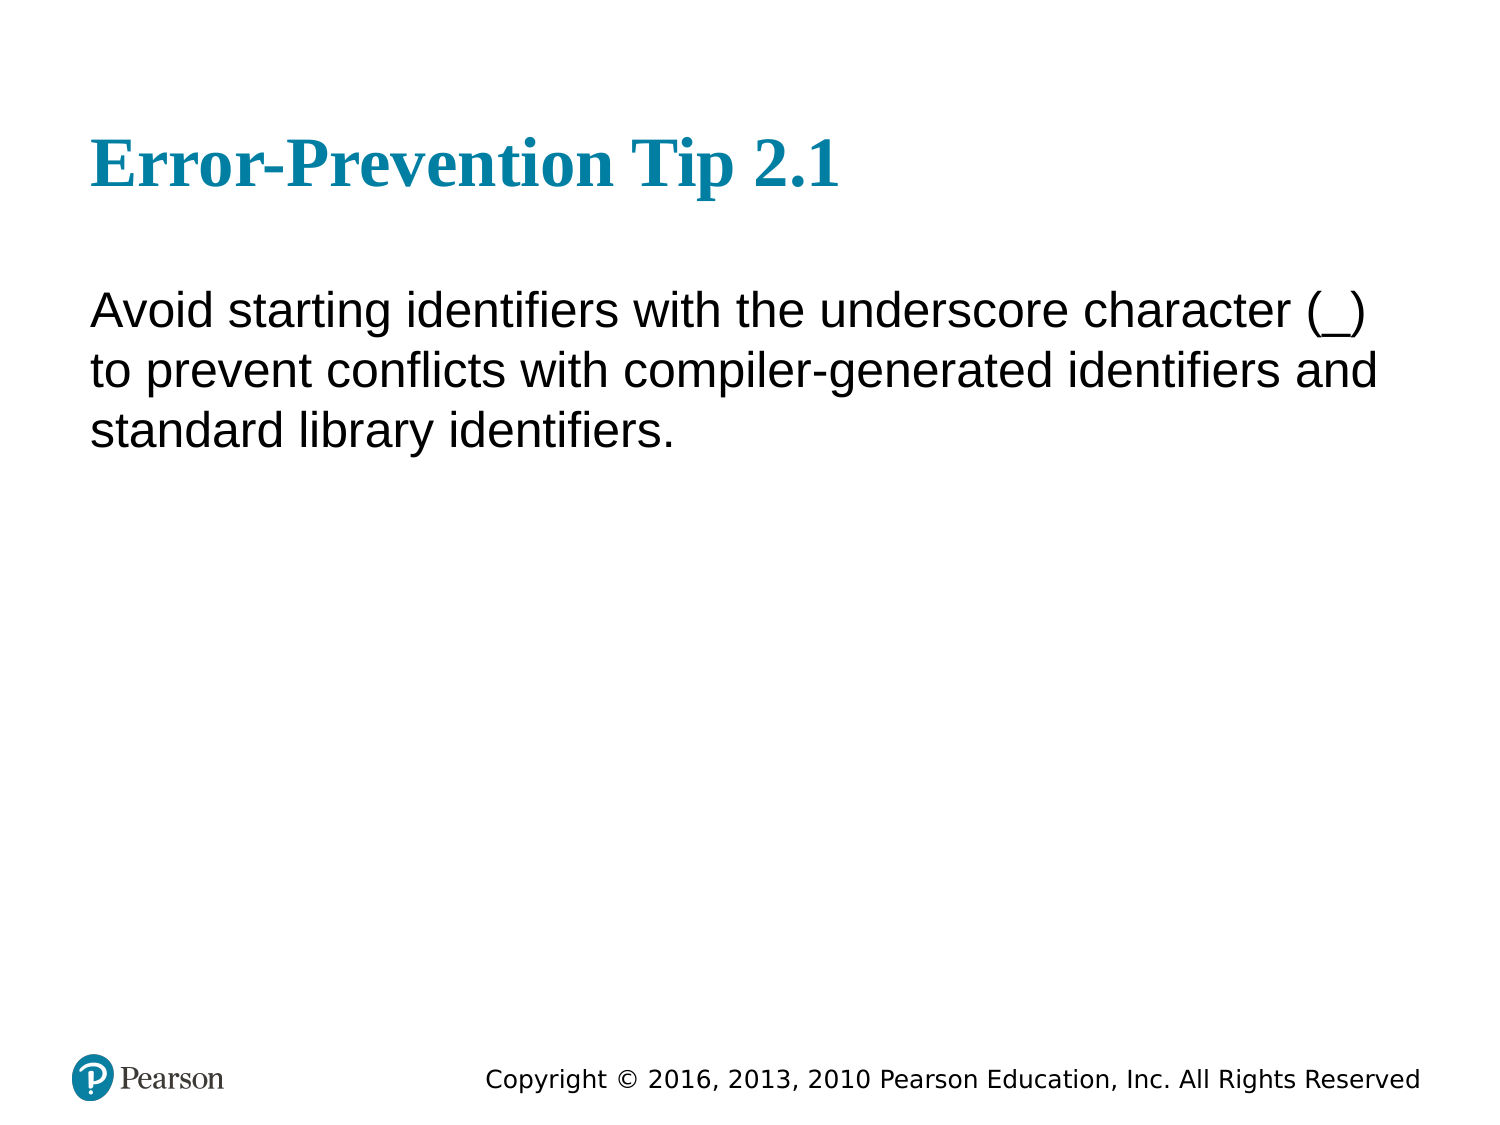

# Error-Prevention Tip 2.1
Avoid starting identifiers with the underscore character (_) to prevent conflicts with compiler-generated identifiers and standard library identifiers.